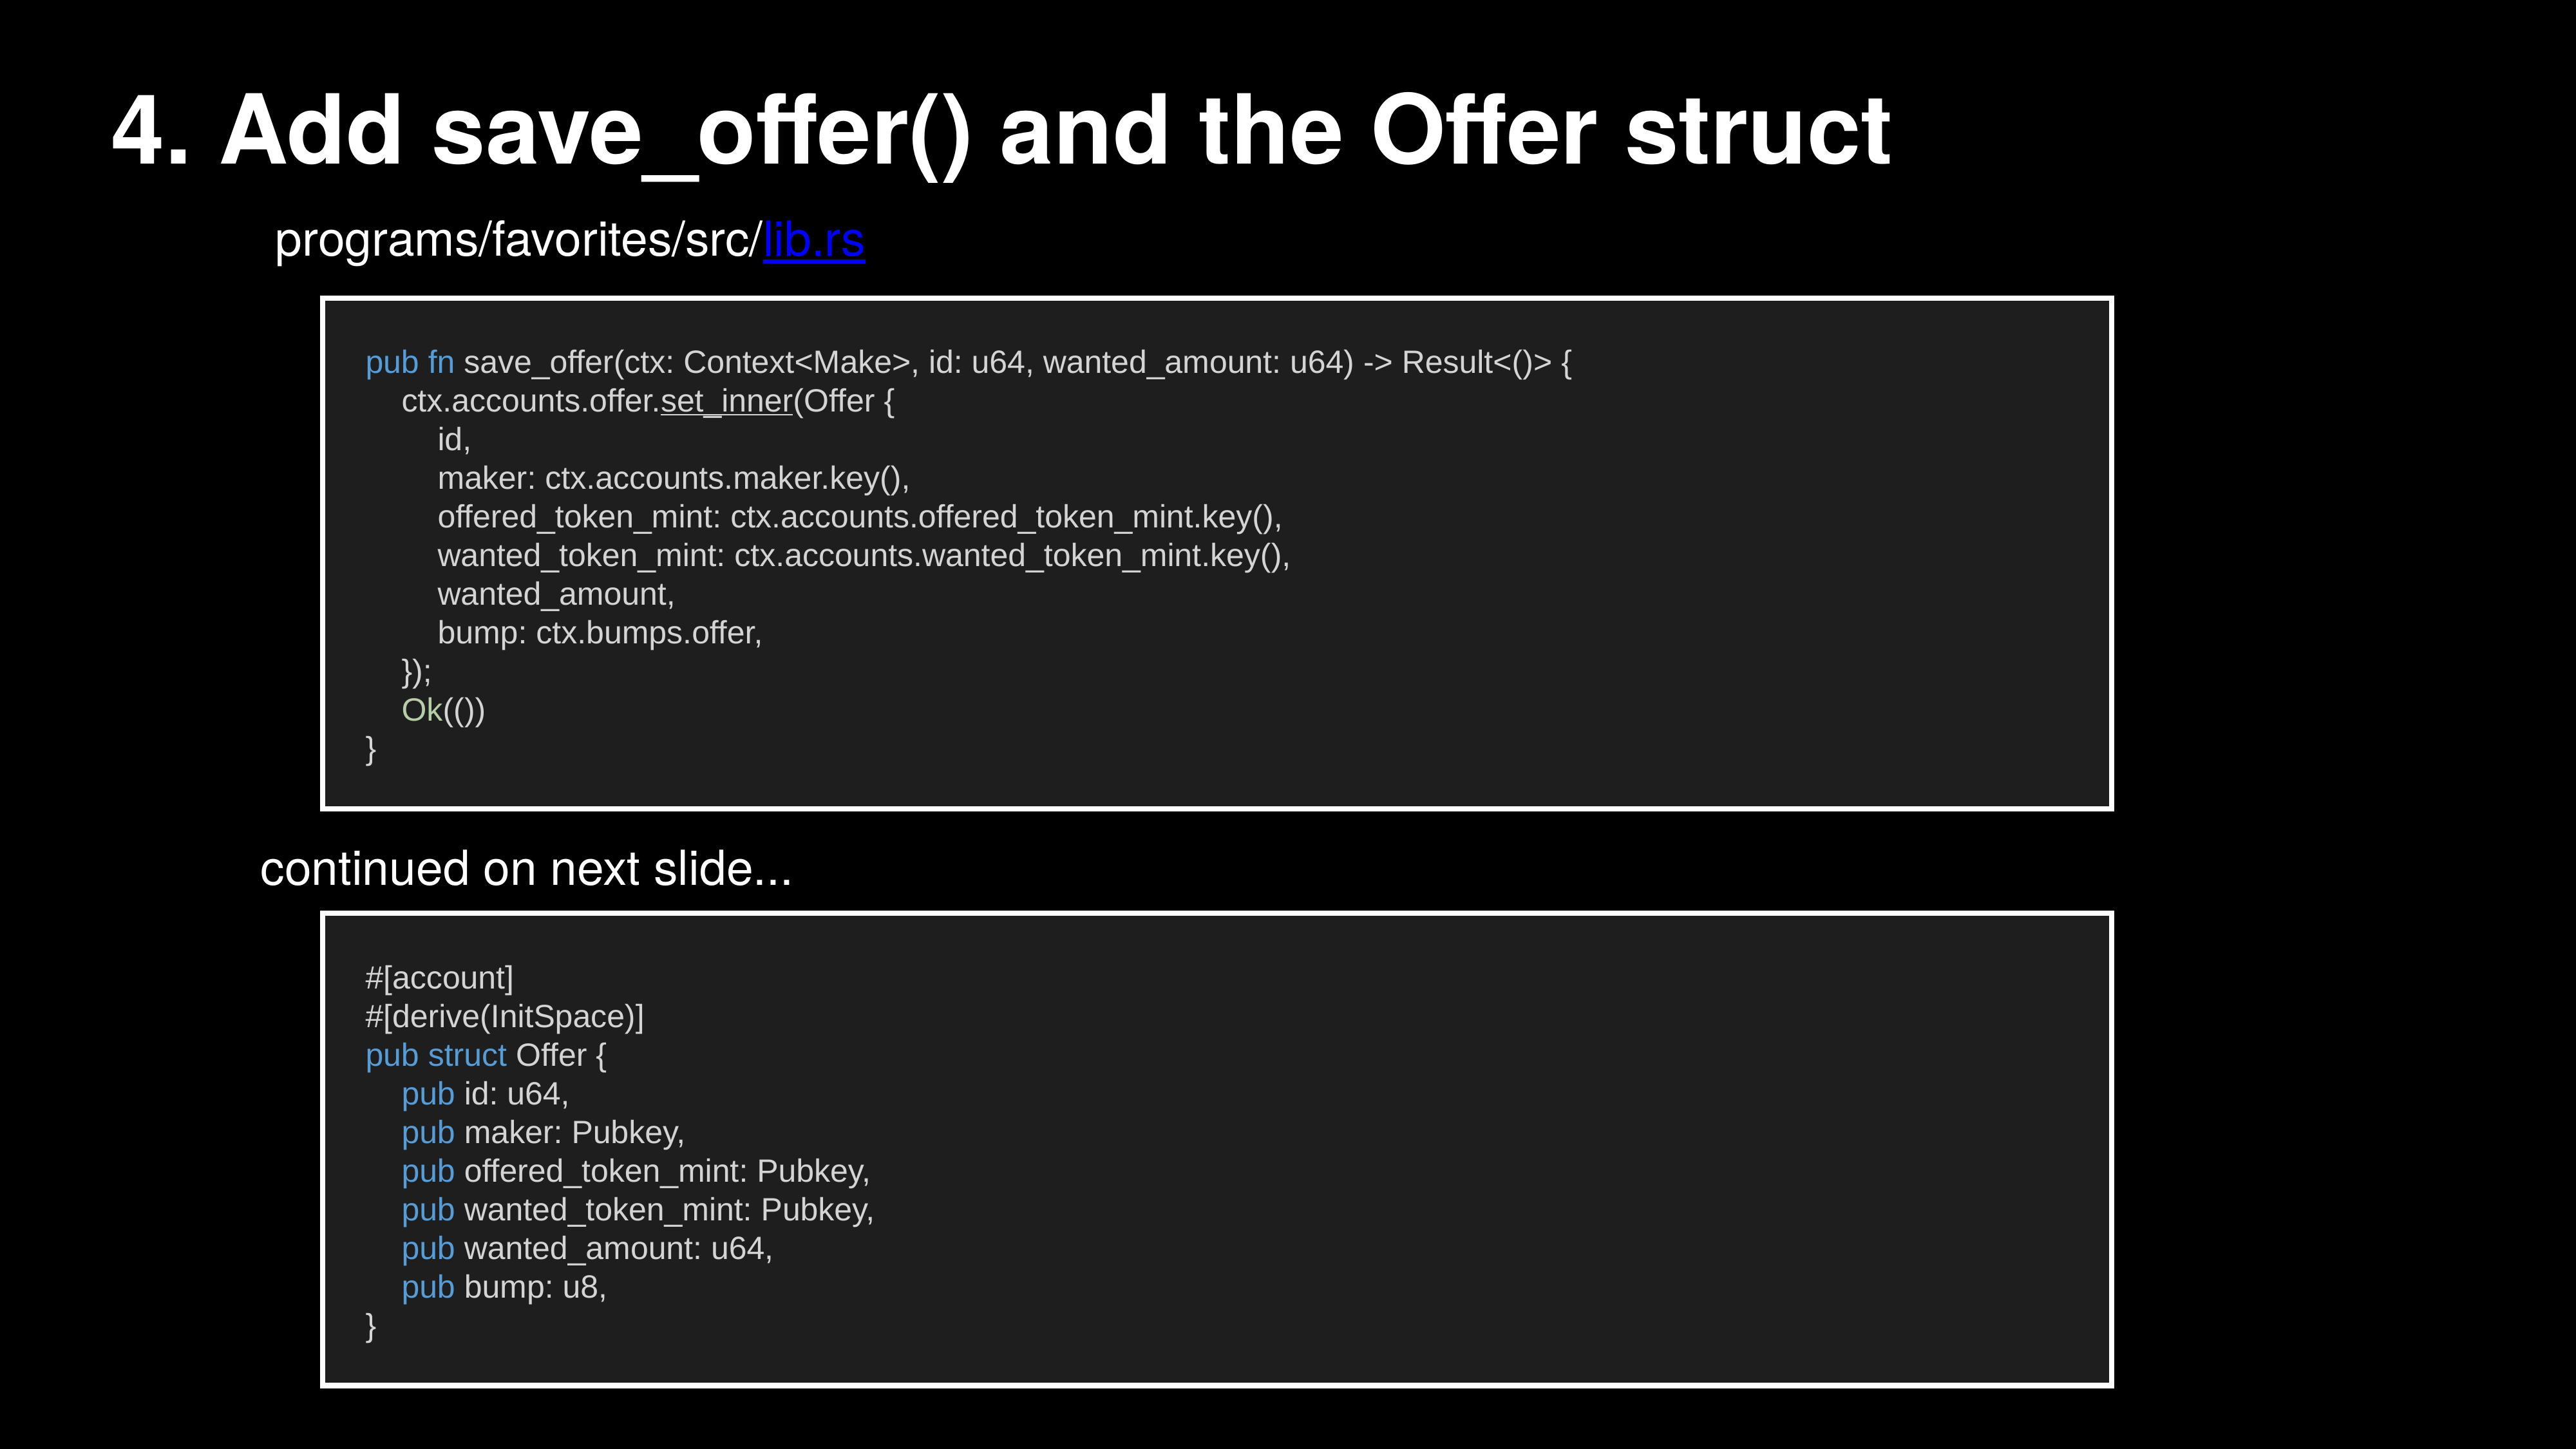

4. Add save_offer() and the Offer struct
programs/favorites/src/lib.rs
pub fn save_offer(ctx: Context<Make>, id: u64, wanted_amount: u64) -> Result<()> {
    ctx.accounts.offer.set_inner(Offer {
        id,
        maker: ctx.accounts.maker.key(),
        offered_token_mint: ctx.accounts.offered_token_mint.key(),
        wanted_token_mint: ctx.accounts.wanted_token_mint.key(),
        wanted_amount,
        bump: ctx.bumps.offer,
    });
    Ok(())
}
continued on next slide...
#[account]
#[derive(InitSpace)]
pub struct Offer {
    pub id: u64,
    pub maker: Pubkey,
    pub offered_token_mint: Pubkey,
    pub wanted_token_mint: Pubkey,
    pub wanted_amount: u64,
    pub bump: u8,
}